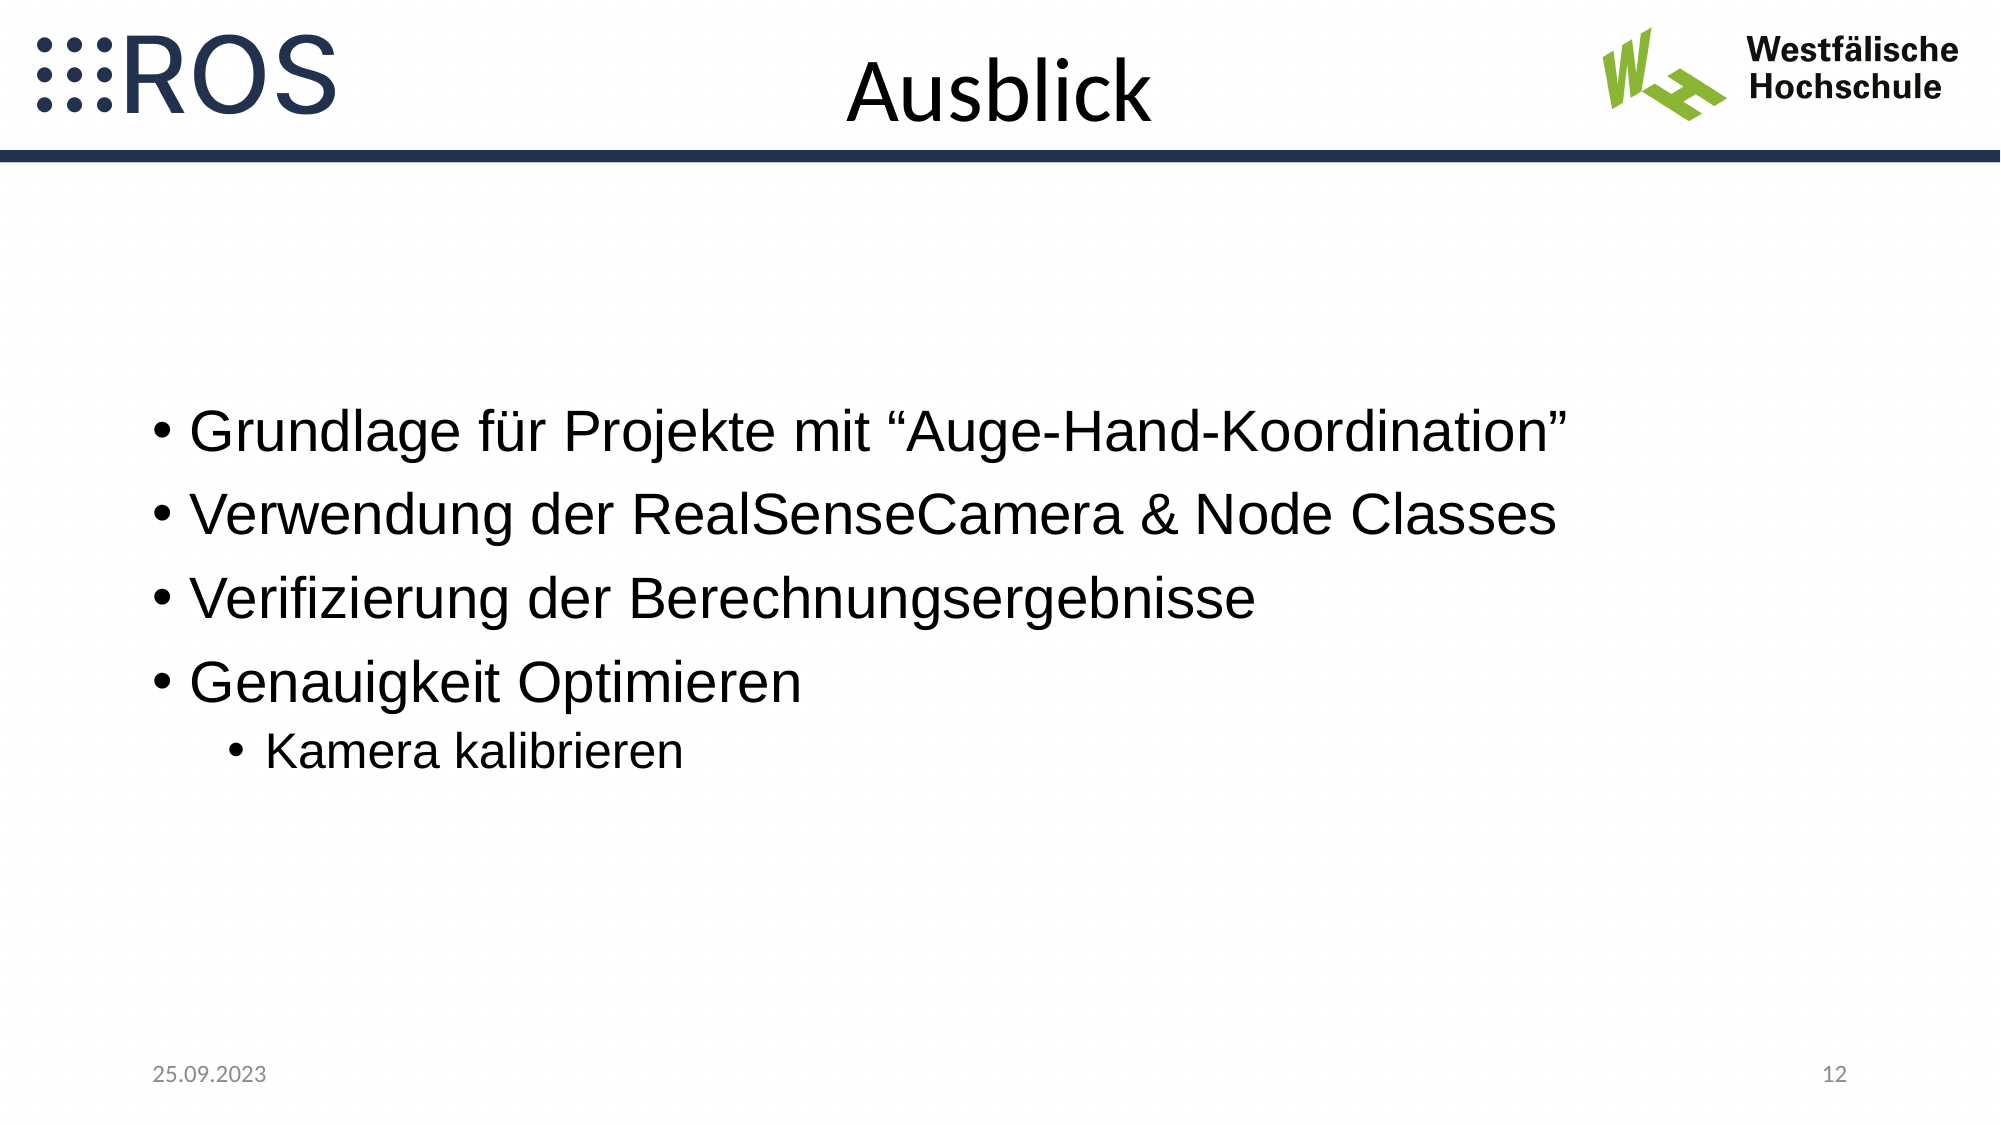

# Ausblick
Grundlage für Projekte mit “Auge-Hand-Koordination”
Verwendung der RealSenseCamera & Node Classes
Verifizierung der Berechnungsergebnisse
Genauigkeit Optimieren
Kamera kalibrieren
25.09.2023
12